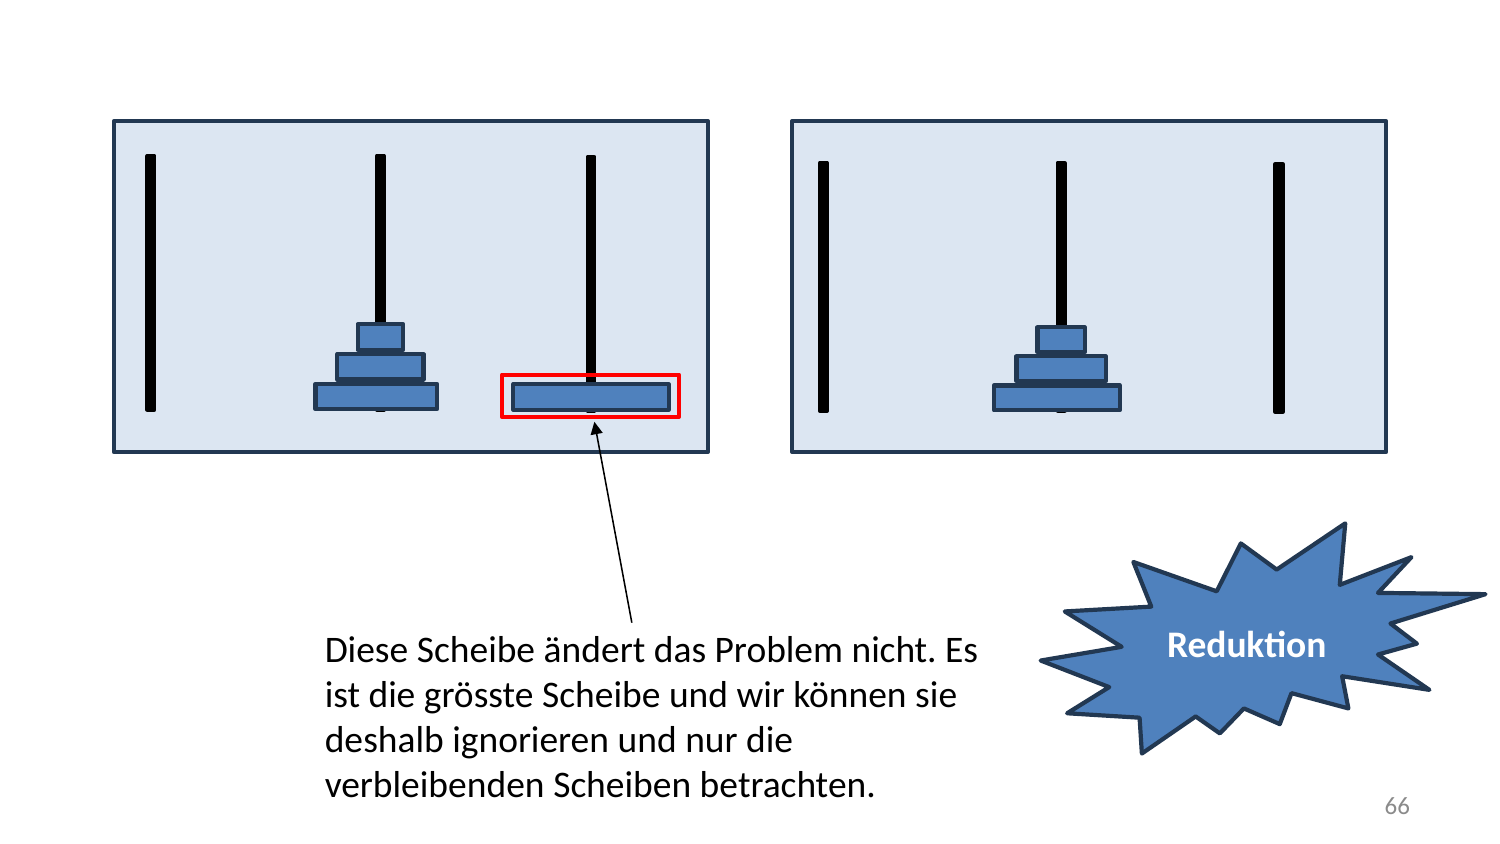

Reduktion
Diese Scheibe ändert das Problem nicht. Es ist die grösste Scheibe und wir können sie deshalb ignorieren und nur die verbleibenden Scheiben betrachten.
66